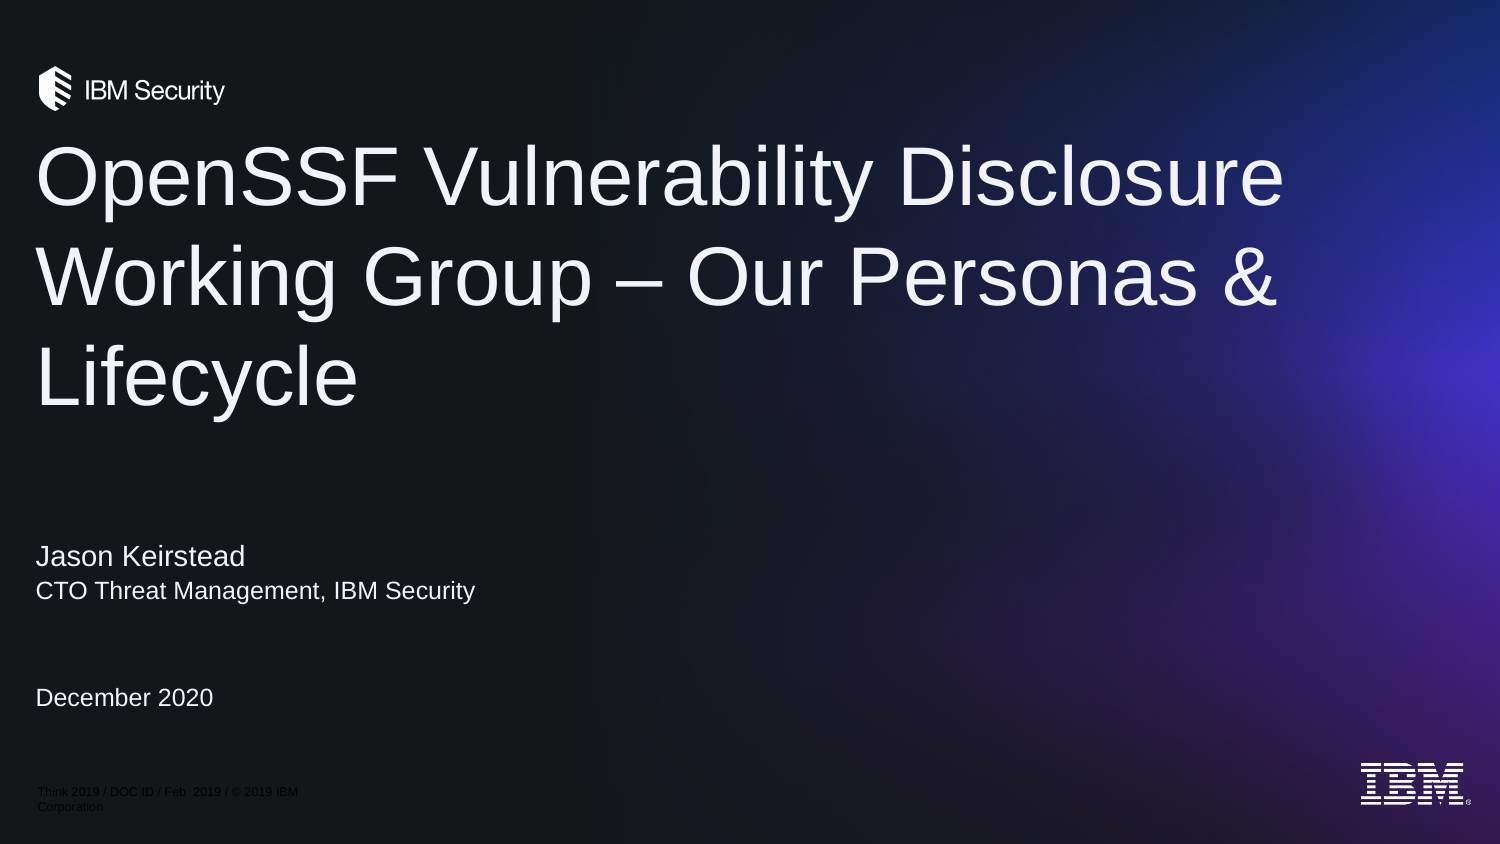

# OpenSSF Vulnerability Disclosure Working Group – Our Personas & Lifecycle
Jason Keirstead
CTO Threat Management, IBM Security
December 2020
Think 2019 / DOC ID / Feb  2019 / © 2019 IBM Corporation